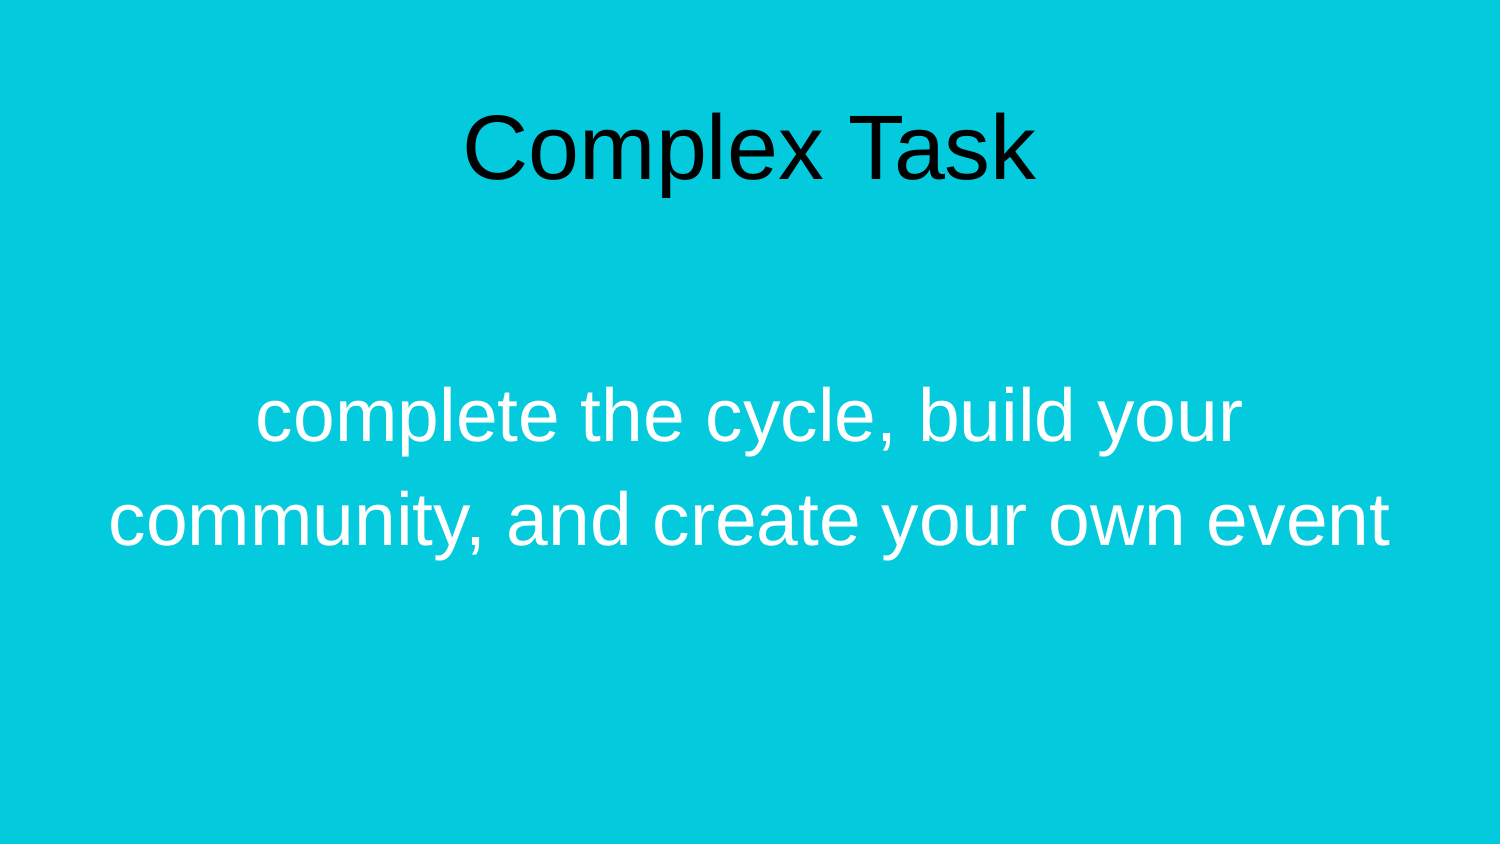

# Complex Task
complete the cycle, build your community, and create your own event